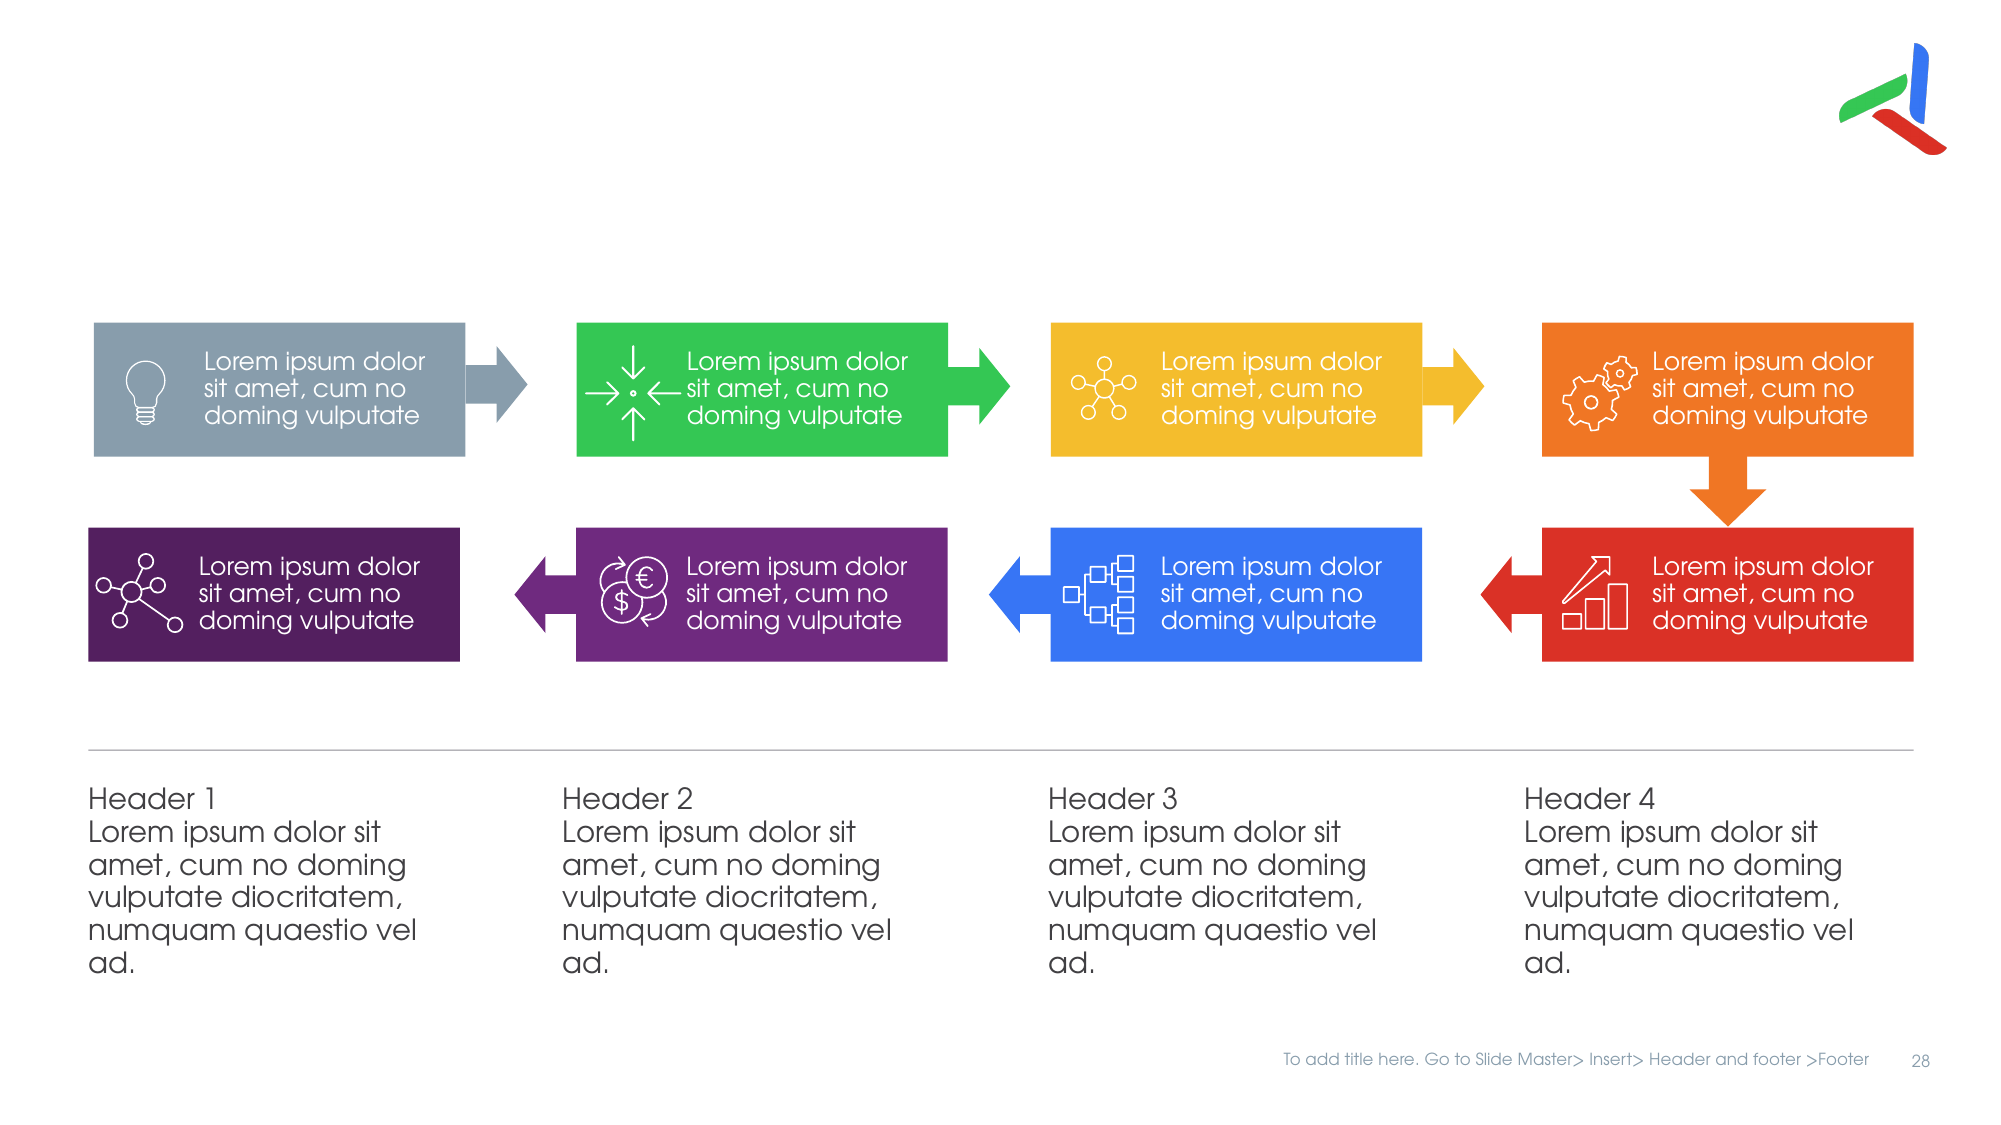

#

Lorem ipsum dolor sit amet, cum no doming vulputate
Lorem ipsum dolor sit amet, cum no doming vulputate
Lorem ipsum dolor sit amet, cum no doming vulputate
Lorem ipsum dolor sit amet, cum no doming vulputate

Lorem ipsum dolor sit amet, cum no doming vulputate
Lorem ipsum dolor sit amet, cum no doming vulputate
Lorem ipsum dolor sit amet, cum no doming vulputate
Lorem ipsum dolor sit amet, cum no doming vulputate

Header 1
Lorem ipsum dolor sit amet, cum no doming vulputate diocritatem, numquam quaestio vel ad.
Header 2
Lorem ipsum dolor sit amet, cum no doming vulputate diocritatem, numquam quaestio vel ad.
Header 3
Lorem ipsum dolor sit amet, cum no doming vulputate diocritatem, numquam quaestio vel ad.
Header 4
Lorem ipsum dolor sit amet, cum no doming vulputate diocritatem, numquam quaestio vel ad.
To add title here. Go to Slide Master> Insert> Header and footer >Footer